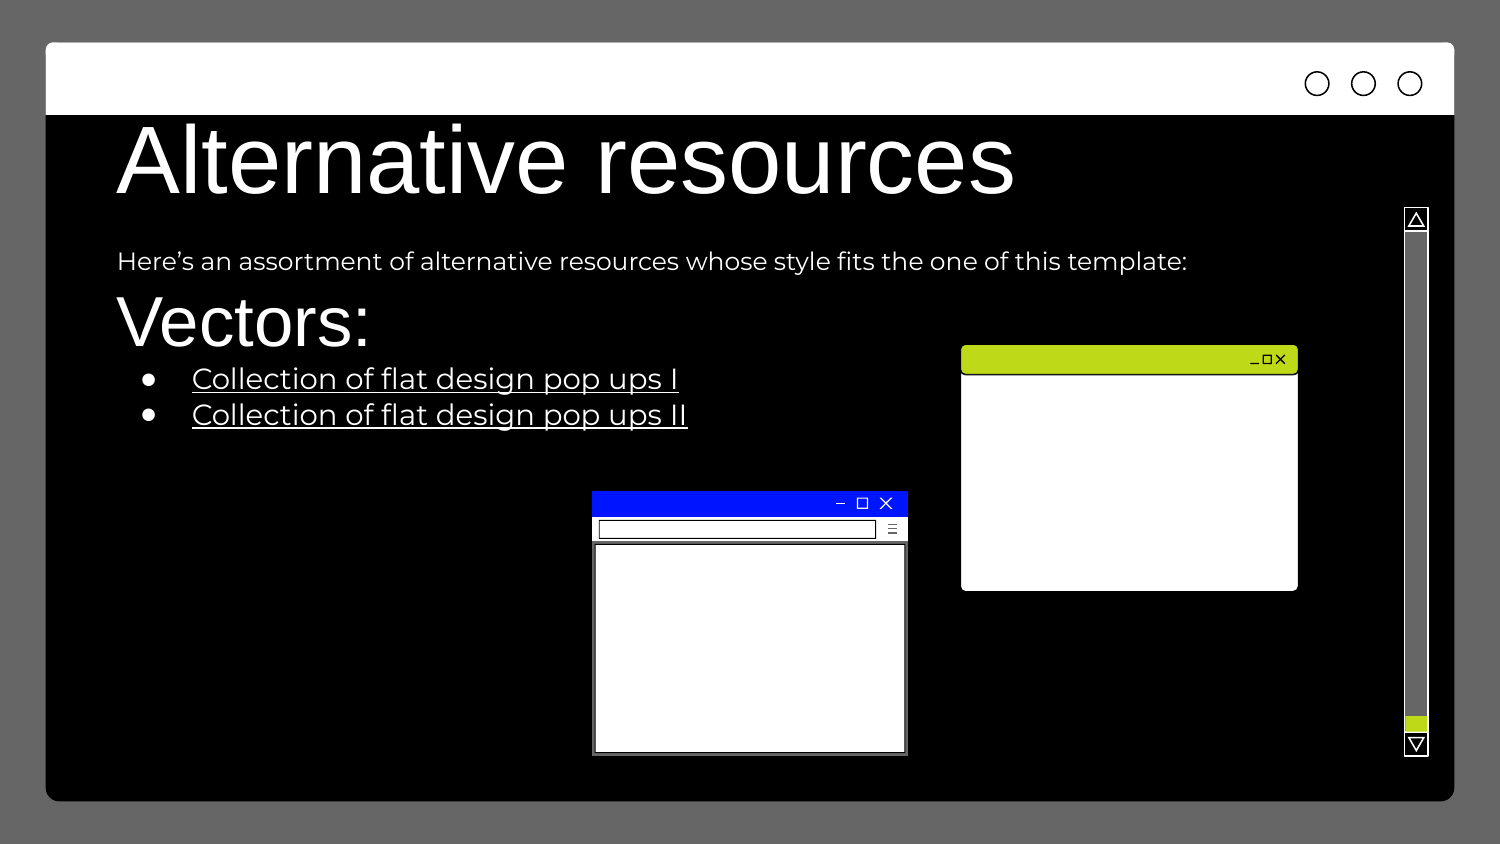

# Alternative resources

Here’s an assortment of alternative resources whose style fits the one of this template:
Vectors:
Collection of flat design pop ups I
Collection of flat design pop ups II